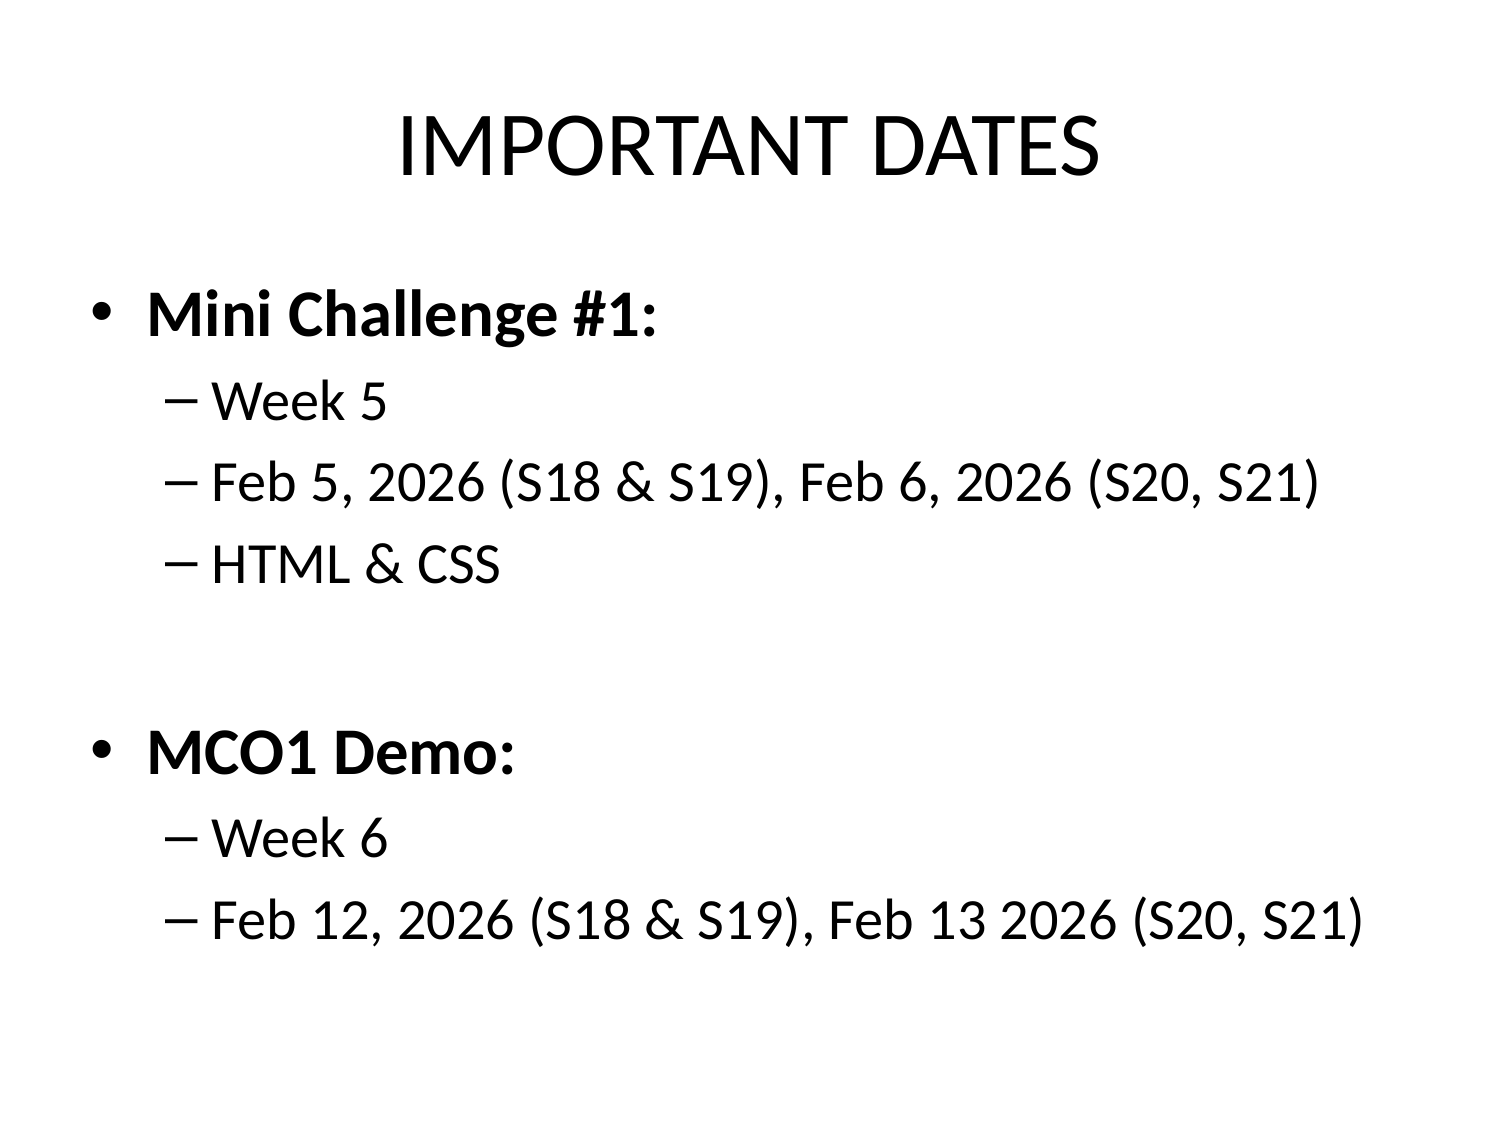

# IMPORTANT DATES
Mini Challenge #1:
Week 5
Feb 5, 2026 (S18 & S19), Feb 6, 2026 (S20, S21)
HTML & CSS

MCO1 Demo:
Week 6
Feb 12, 2026 (S18 & S19), Feb 13 2026 (S20, S21)